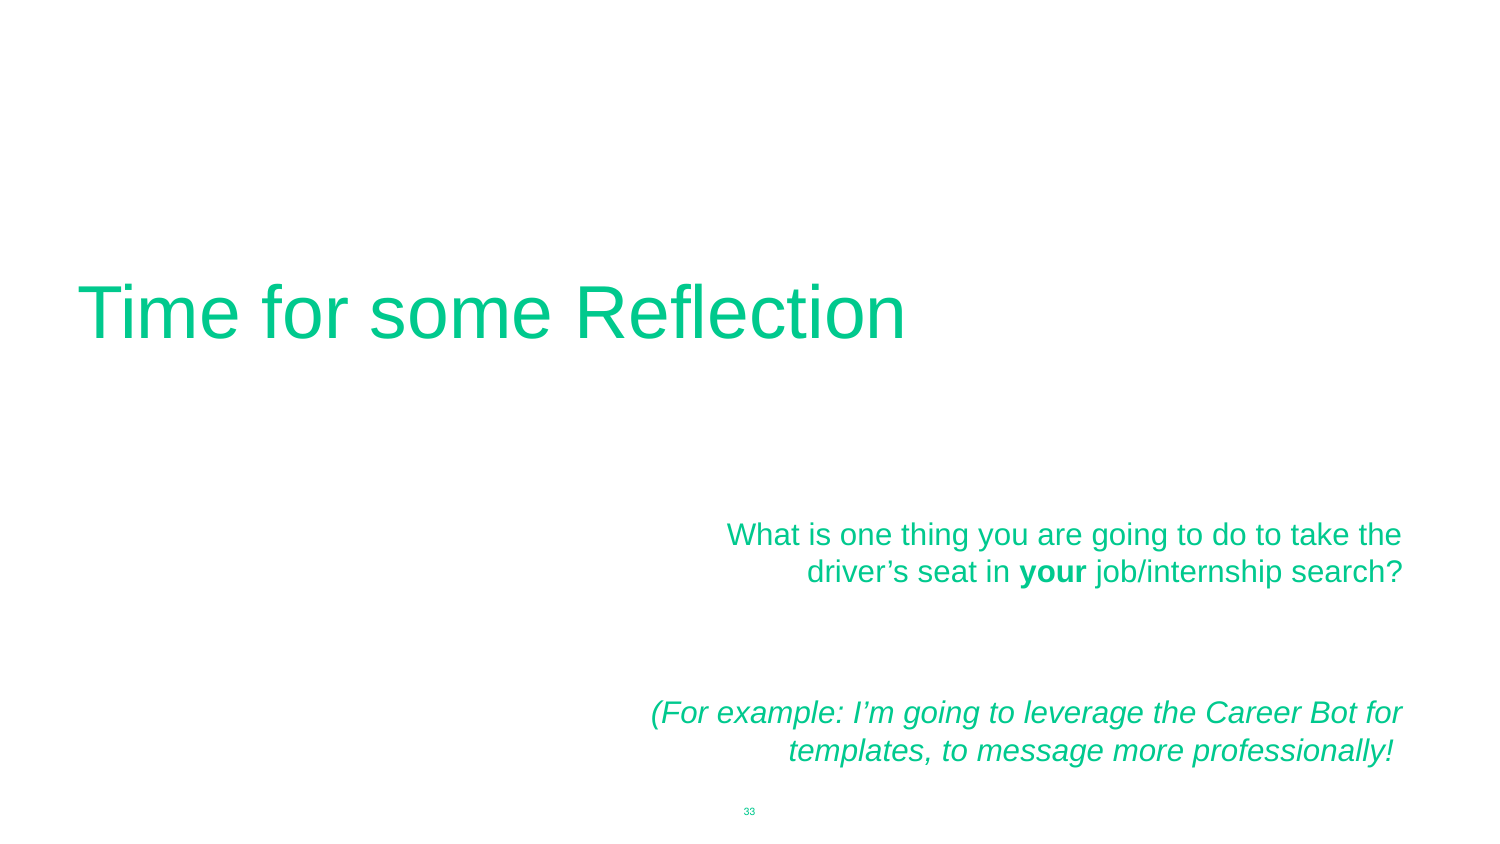

# Time for some Reflection

What is one thing you are going to do to take the driver’s seat in your job/internship search?

(For example: I’m going to leverage the Career Bot for templates, to message more professionally!
33